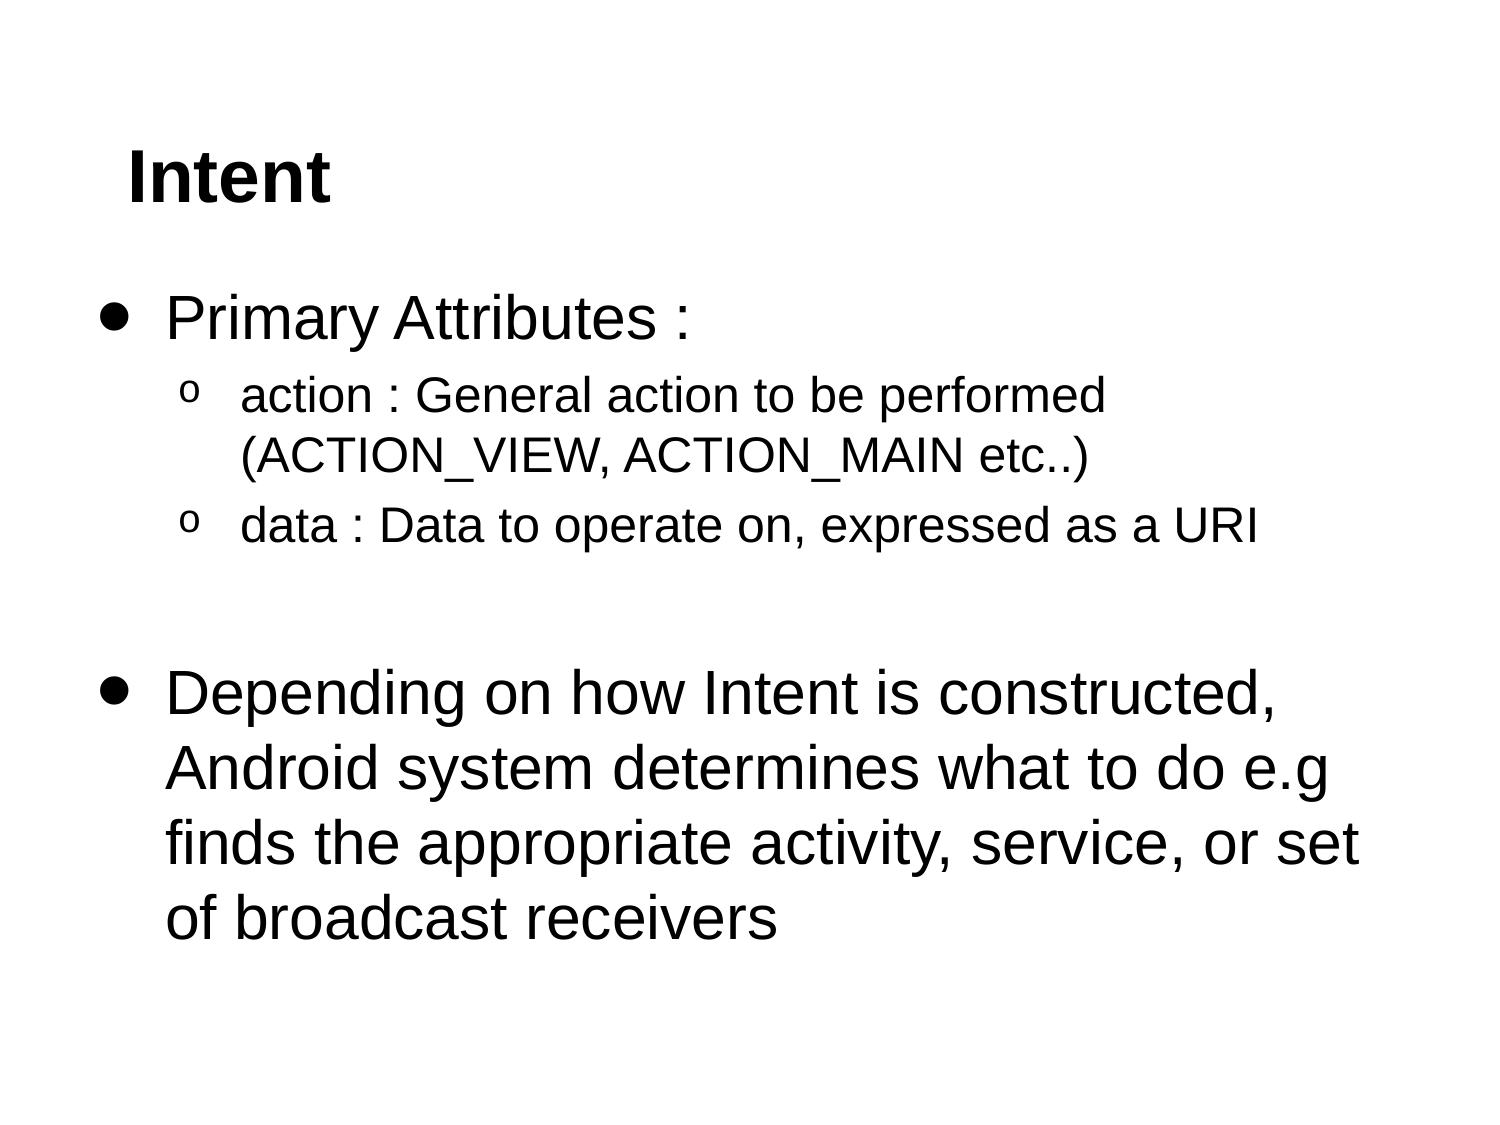

# Intent
Primary Attributes :
action : General action to be performed (ACTION_VIEW, ACTION_MAIN etc..)
data : Data to operate on, expressed as a URI

Depending on how Intent is constructed, Android system determines what to do e.g finds the appropriate activity, service, or set of broadcast receivers